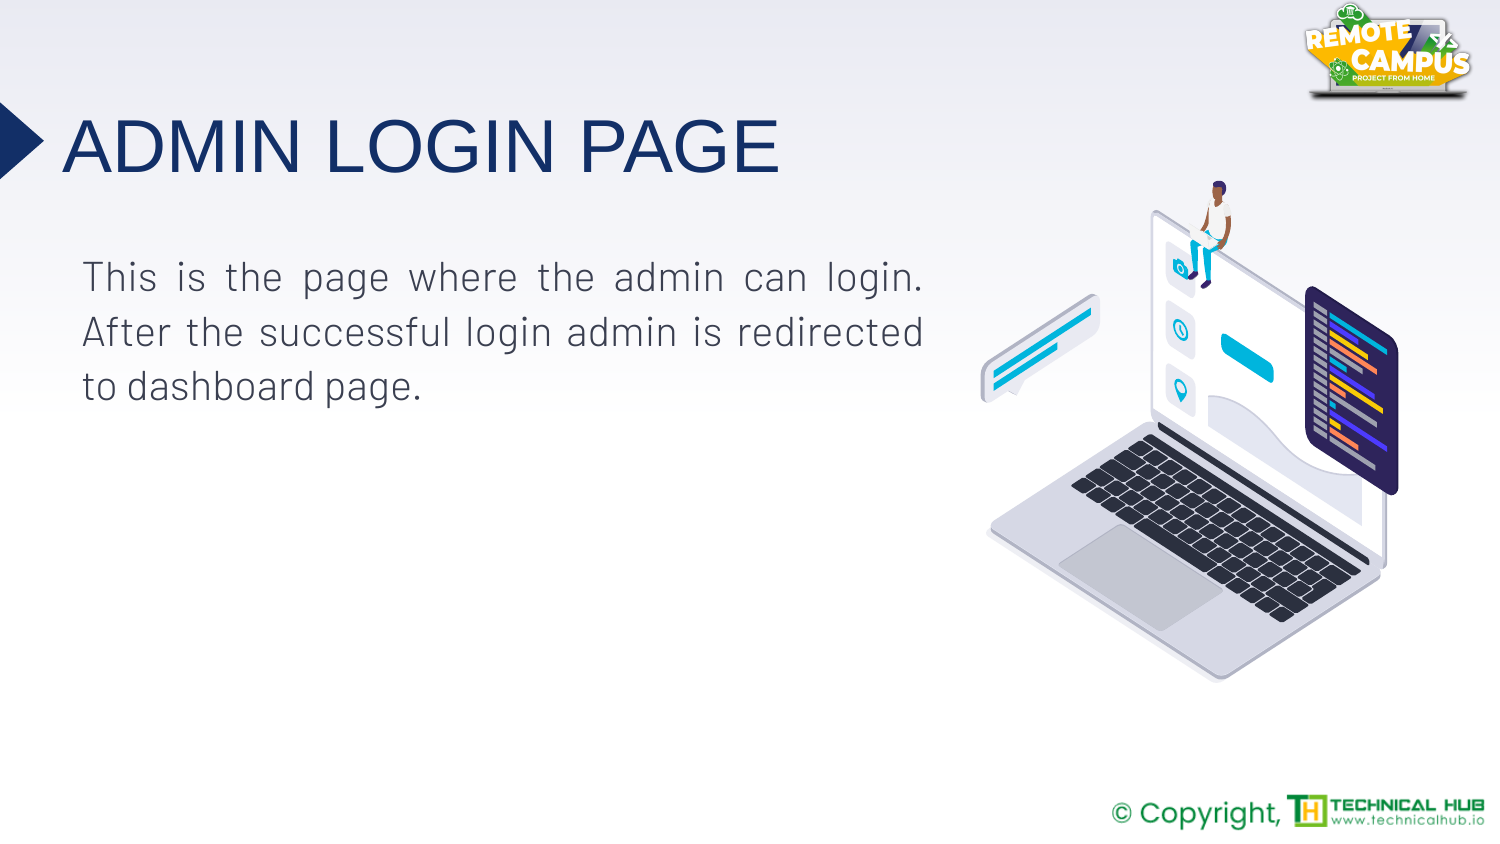

# ADMIN LOGIN PAGE

This is the page where the admin can login. After the successful login admin is redirected to dashboard page.